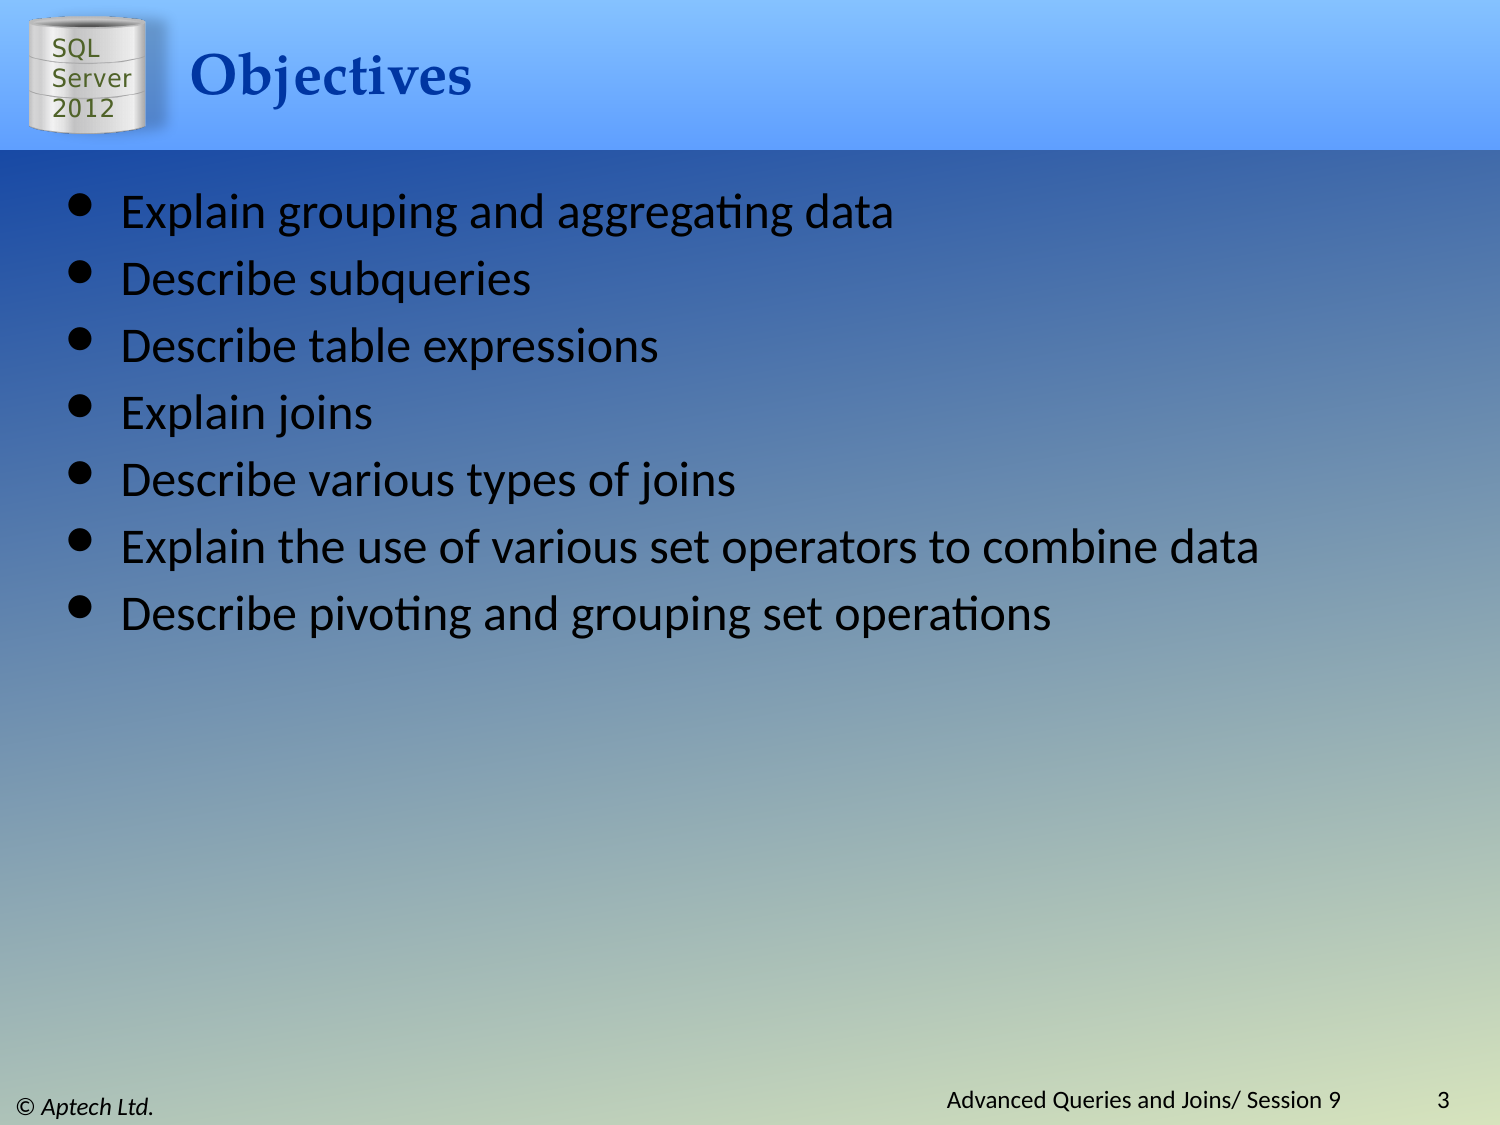

# Objectives
Explain grouping and aggregating data
Describe subqueries
Describe table expressions
Explain joins
Describe various types of joins
Explain the use of various set operators to combine data
Describe pivoting and grouping set operations

Advanced Queries and Joins/ Session 9
3